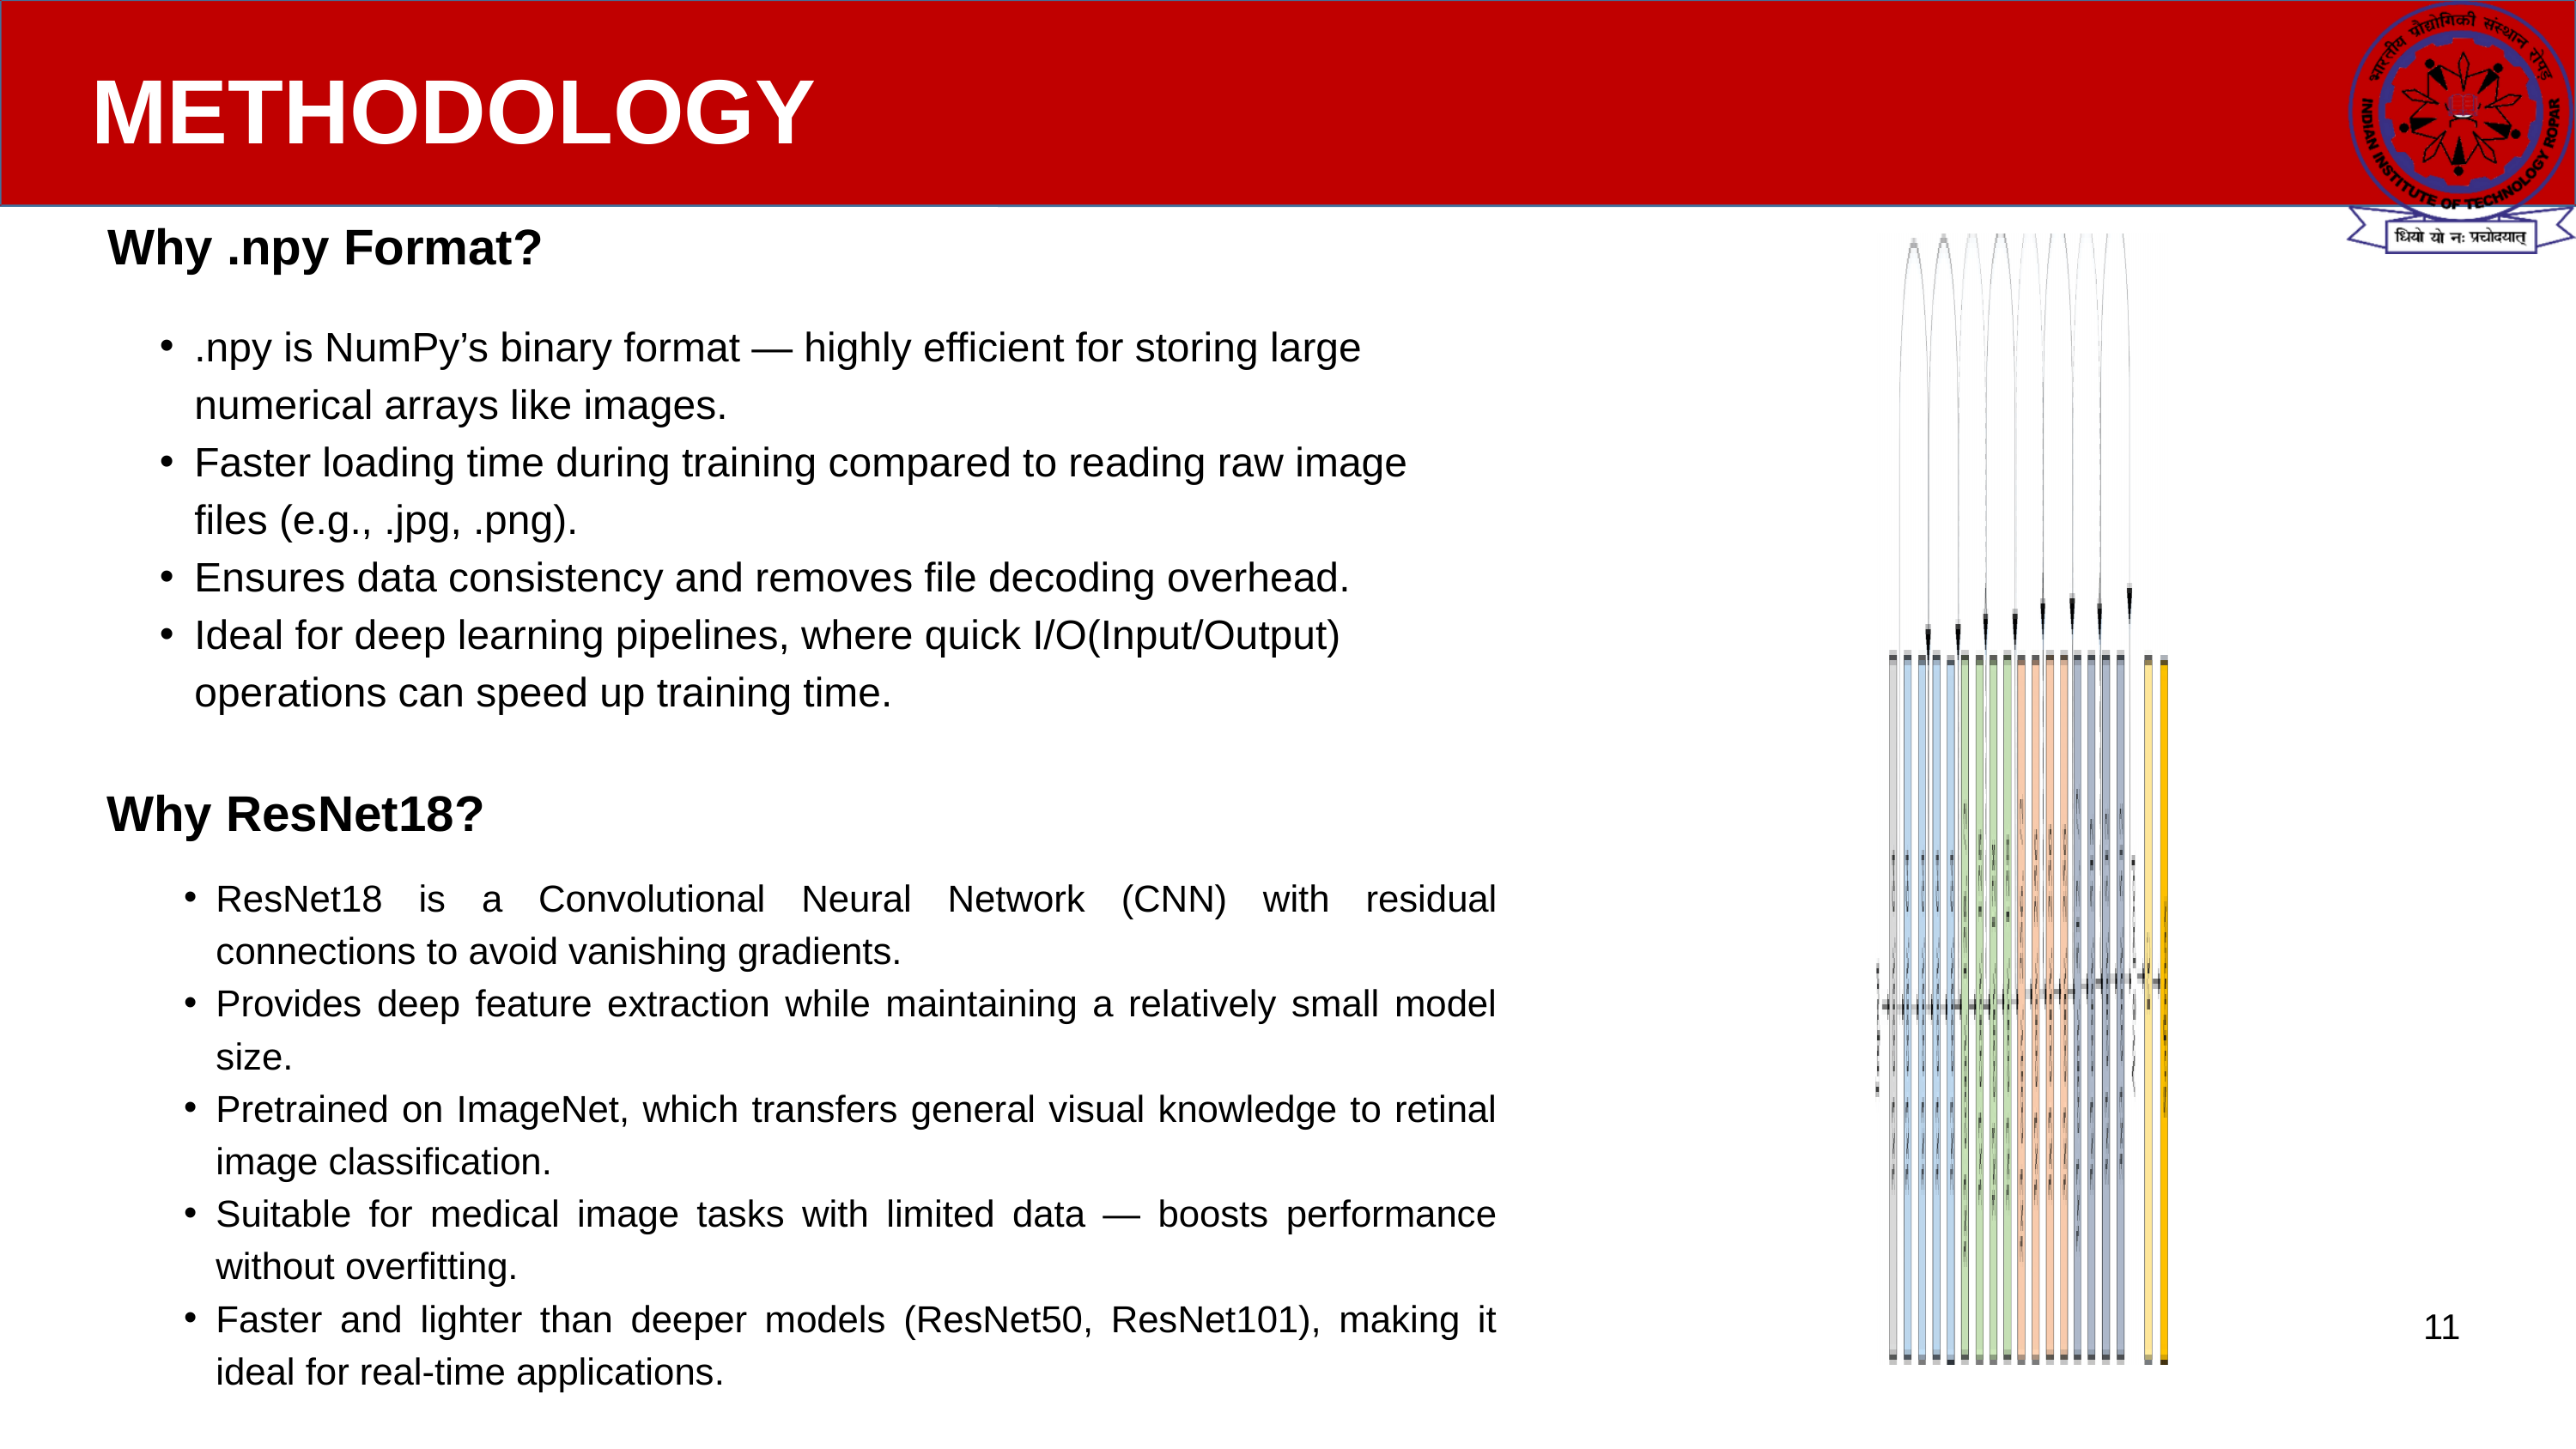

METHODOLOGY

Why .npy Format?

.npy is NumPy’s binary format — highly efficient for storing large numerical arrays like images.
Faster loading time during training compared to reading raw image files (e.g., .jpg, .png).
Ensures data consistency and removes file decoding overhead.
Ideal for deep learning pipelines, where quick I/O(Input/Output) operations can speed up training time.

 Why ResNet18?

ResNet18 is a Convolutional Neural Network (CNN) with residual connections to avoid vanishing gradients.
Provides deep feature extraction while maintaining a relatively small model size.
Pretrained on ImageNet, which transfers general visual knowledge to retinal image classification.
Suitable for medical image tasks with limited data — boosts performance without overfitting.
Faster and lighter than deeper models (ResNet50, ResNet101), making it ideal for real-time applications.

11